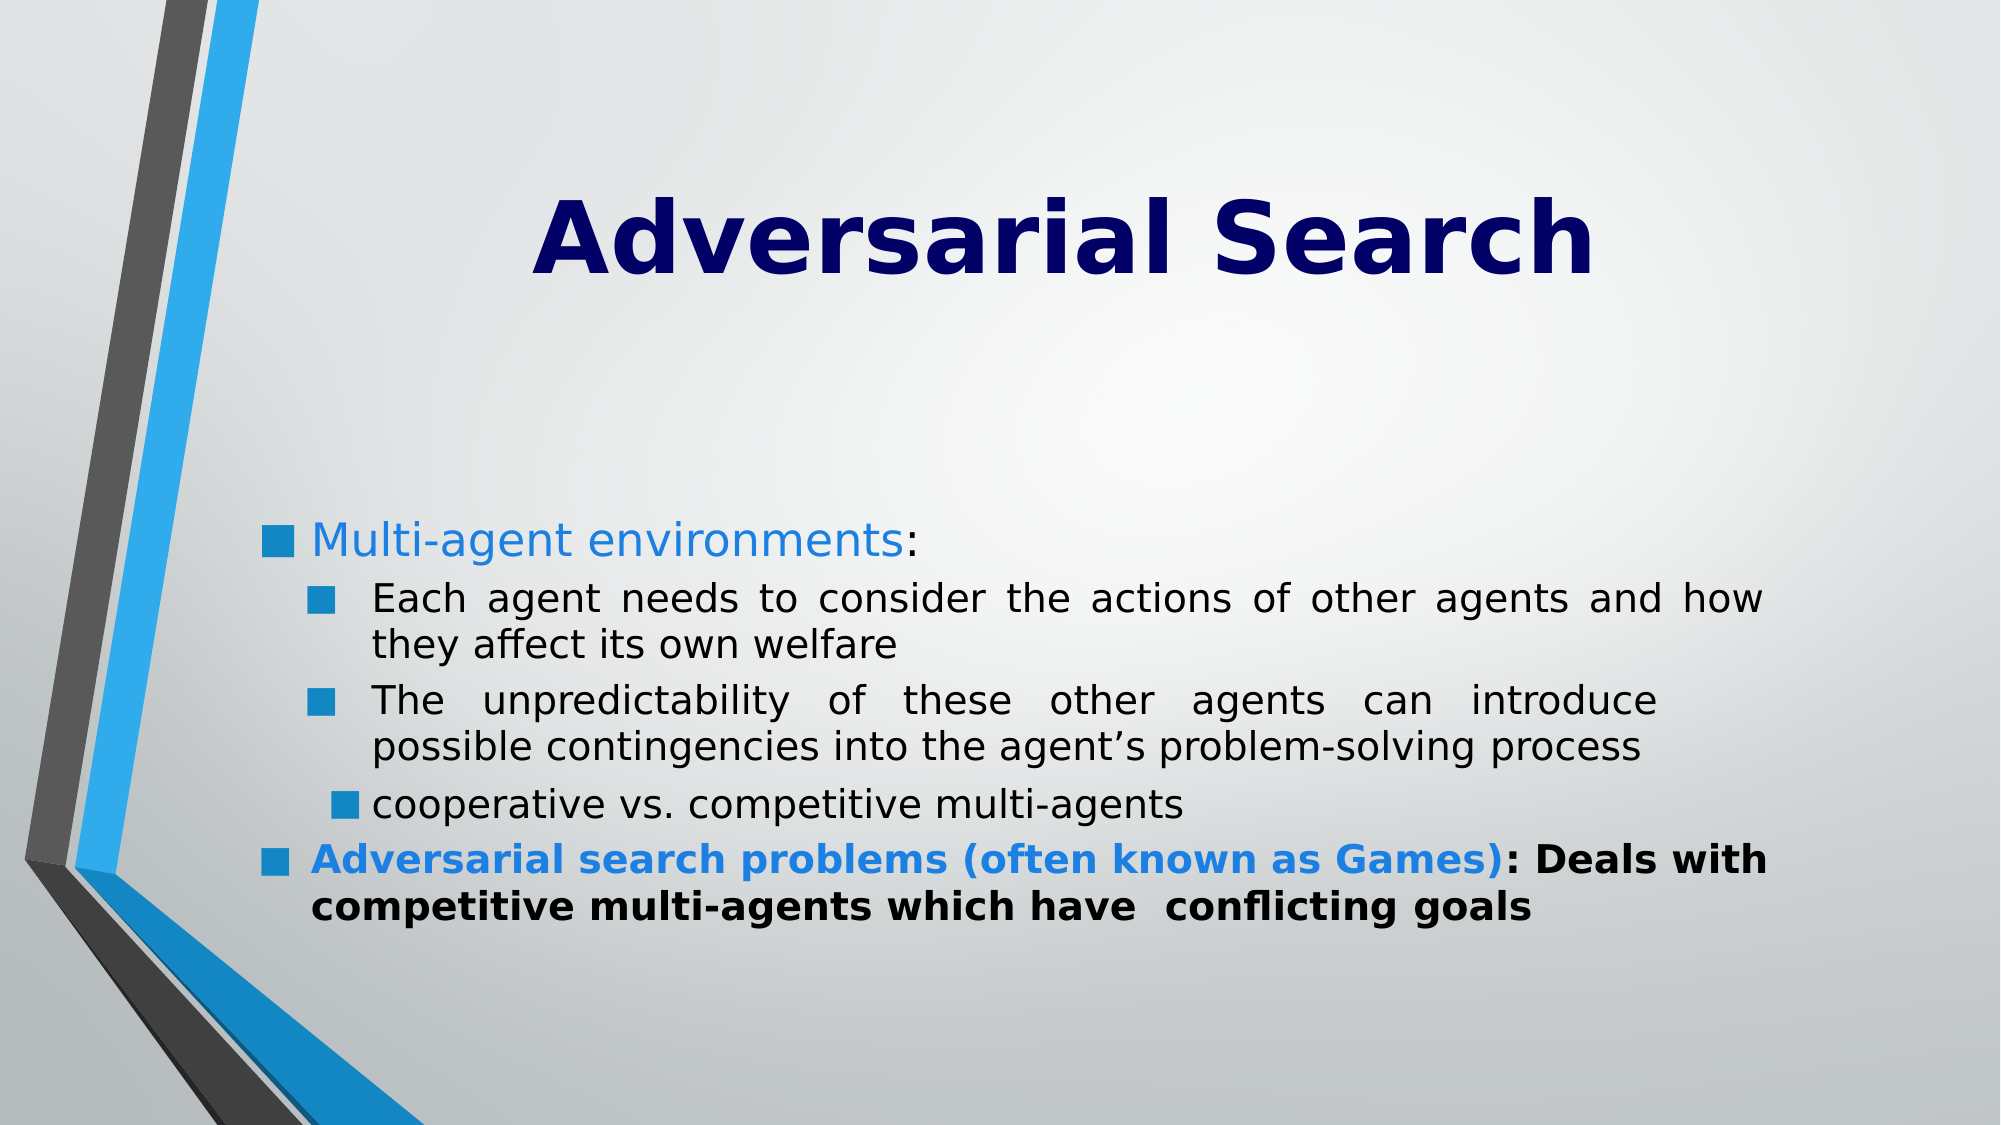

# Adversarial Search

Multi-agent environments:
Each agent needs to consider the actions of other agents and how they affect its own welfare
The unpredictability of these other agents can introduce possible contingencies into the agent’s problem-solving process
cooperative vs. competitive multi-agents
Adversarial search problems (often known as Games): Deals with competitive multi-agents which have  conflicting goals